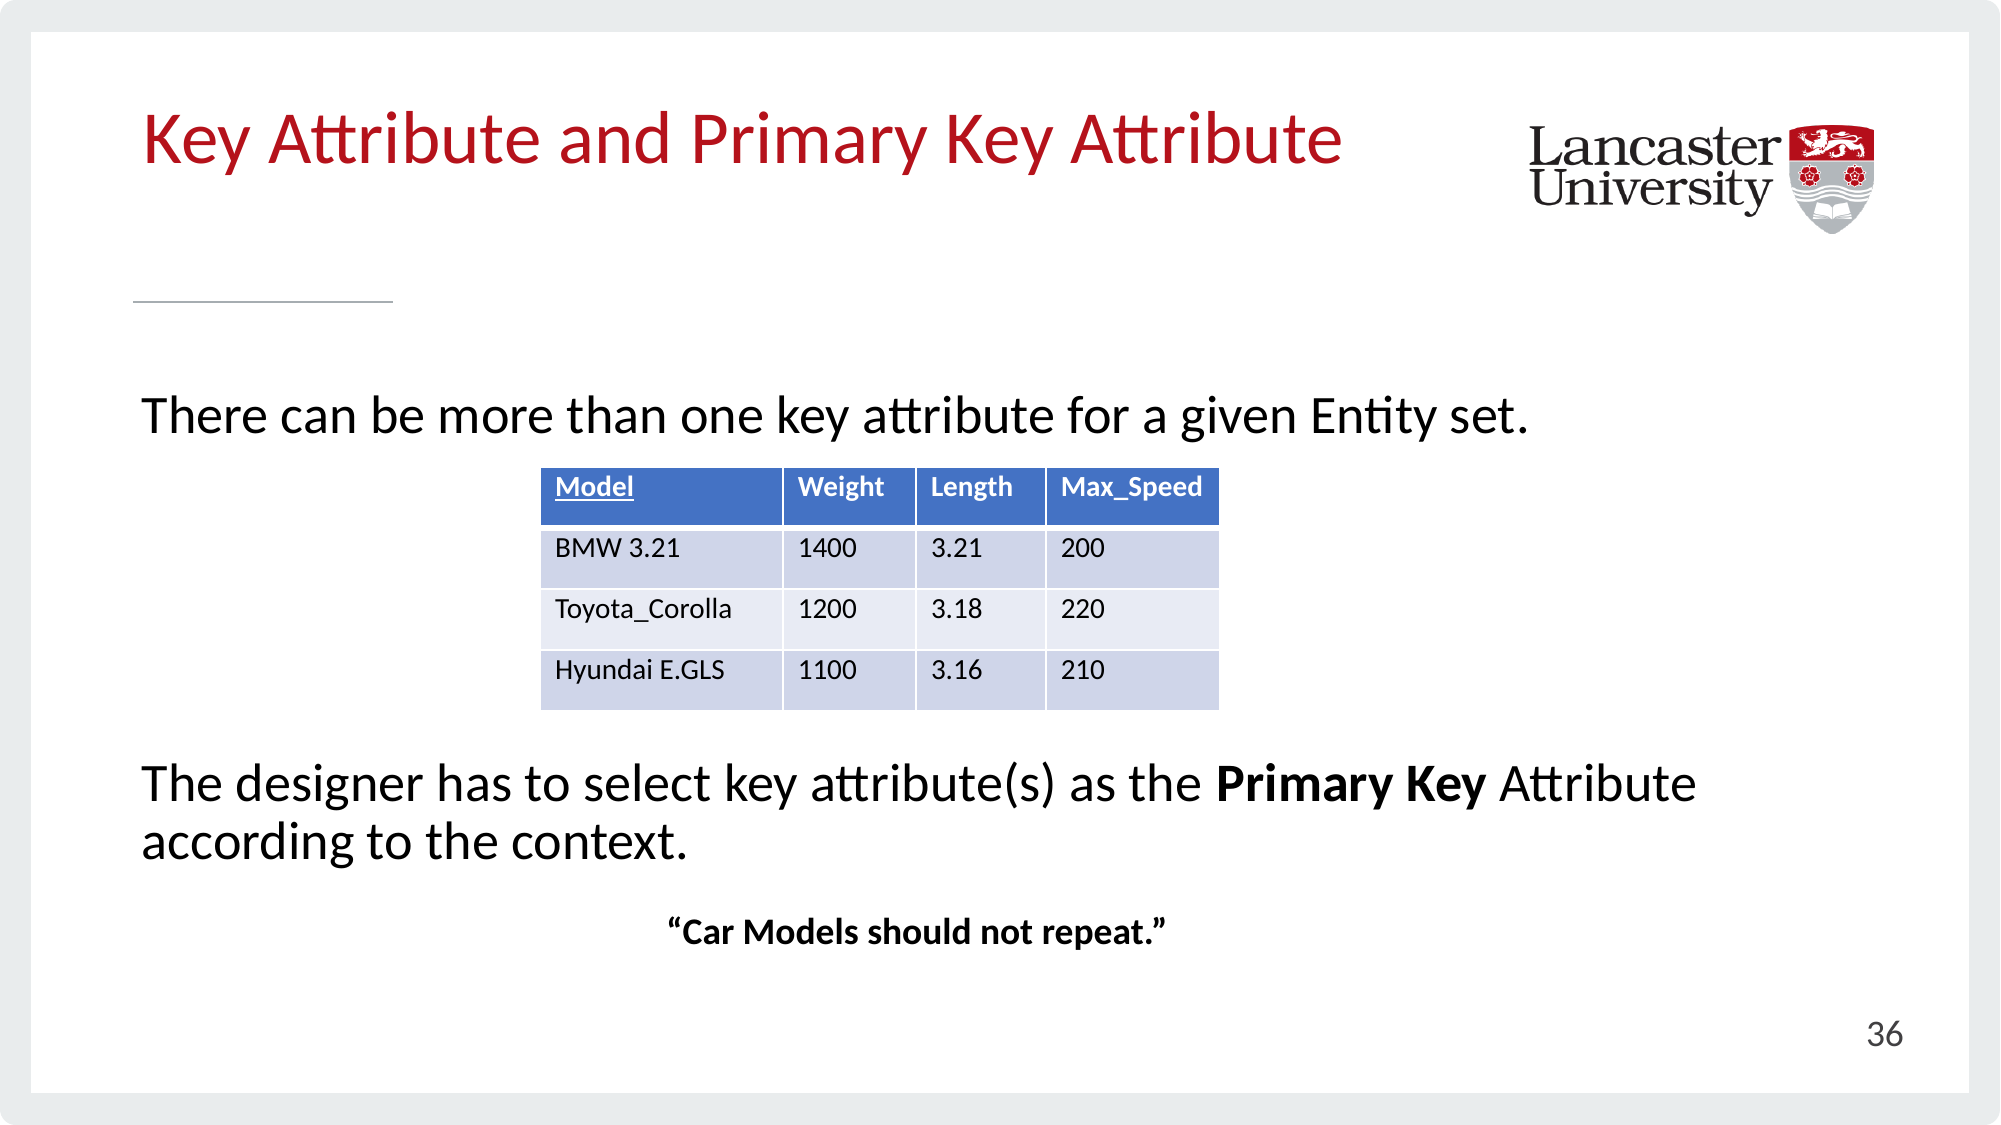

# Key Attribute and Primary Key Attribute
There can be more than one key attribute for a given Entity set.

The designer has to select key attribute(s) as the Primary Key Attribute according to the context.
| Model | Weight | Length | Max\_Speed |
| --- | --- | --- | --- |
| BMW 3.21 | 1400 | 3.21 | 200 |
| Toyota\_Corolla | 1200 | 3.18 | 220 |
| Hyundai E.GLS | 1100 | 3.16 | 210 |
“Car Models should not repeat.”
36